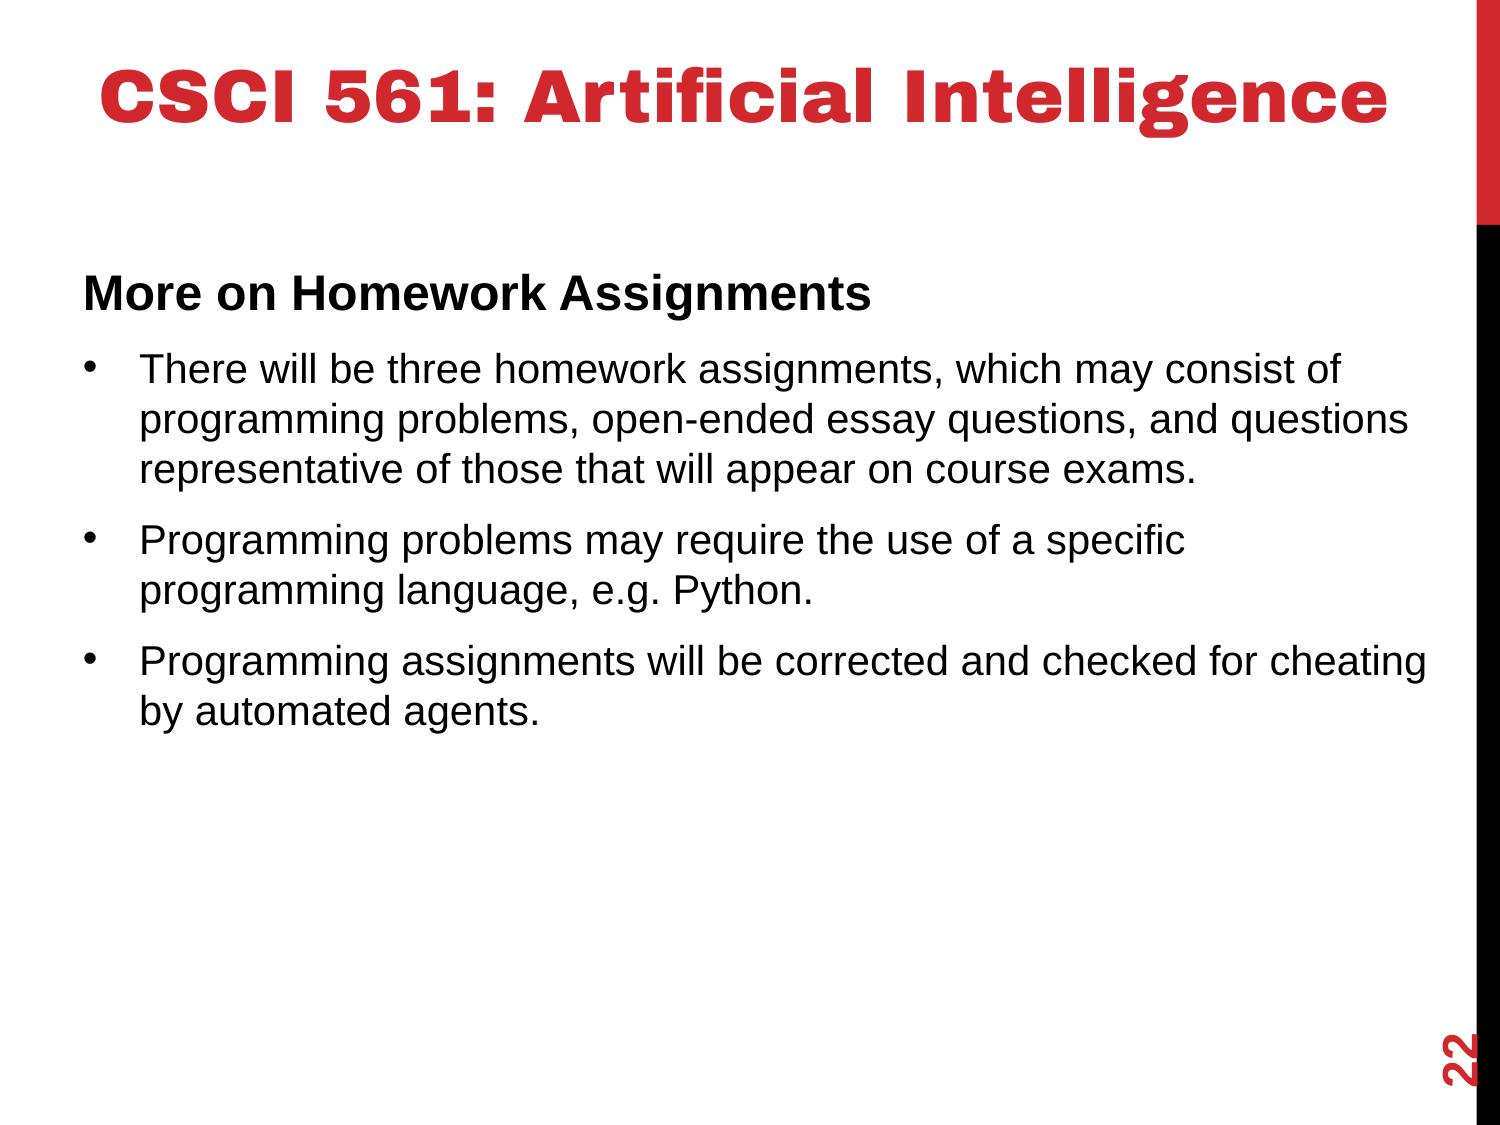

# CSCI 561: Artificial Intelligence

More on Homework Assignments
There will be three homework assignments, which may consist of programming problems, open-ended essay questions, and questions representative of those that will appear on course exams.
Programming problems may require the use of a specific programming language, e.g. Python.
Programming assignments will be corrected and checked for cheating by automated agents.

22